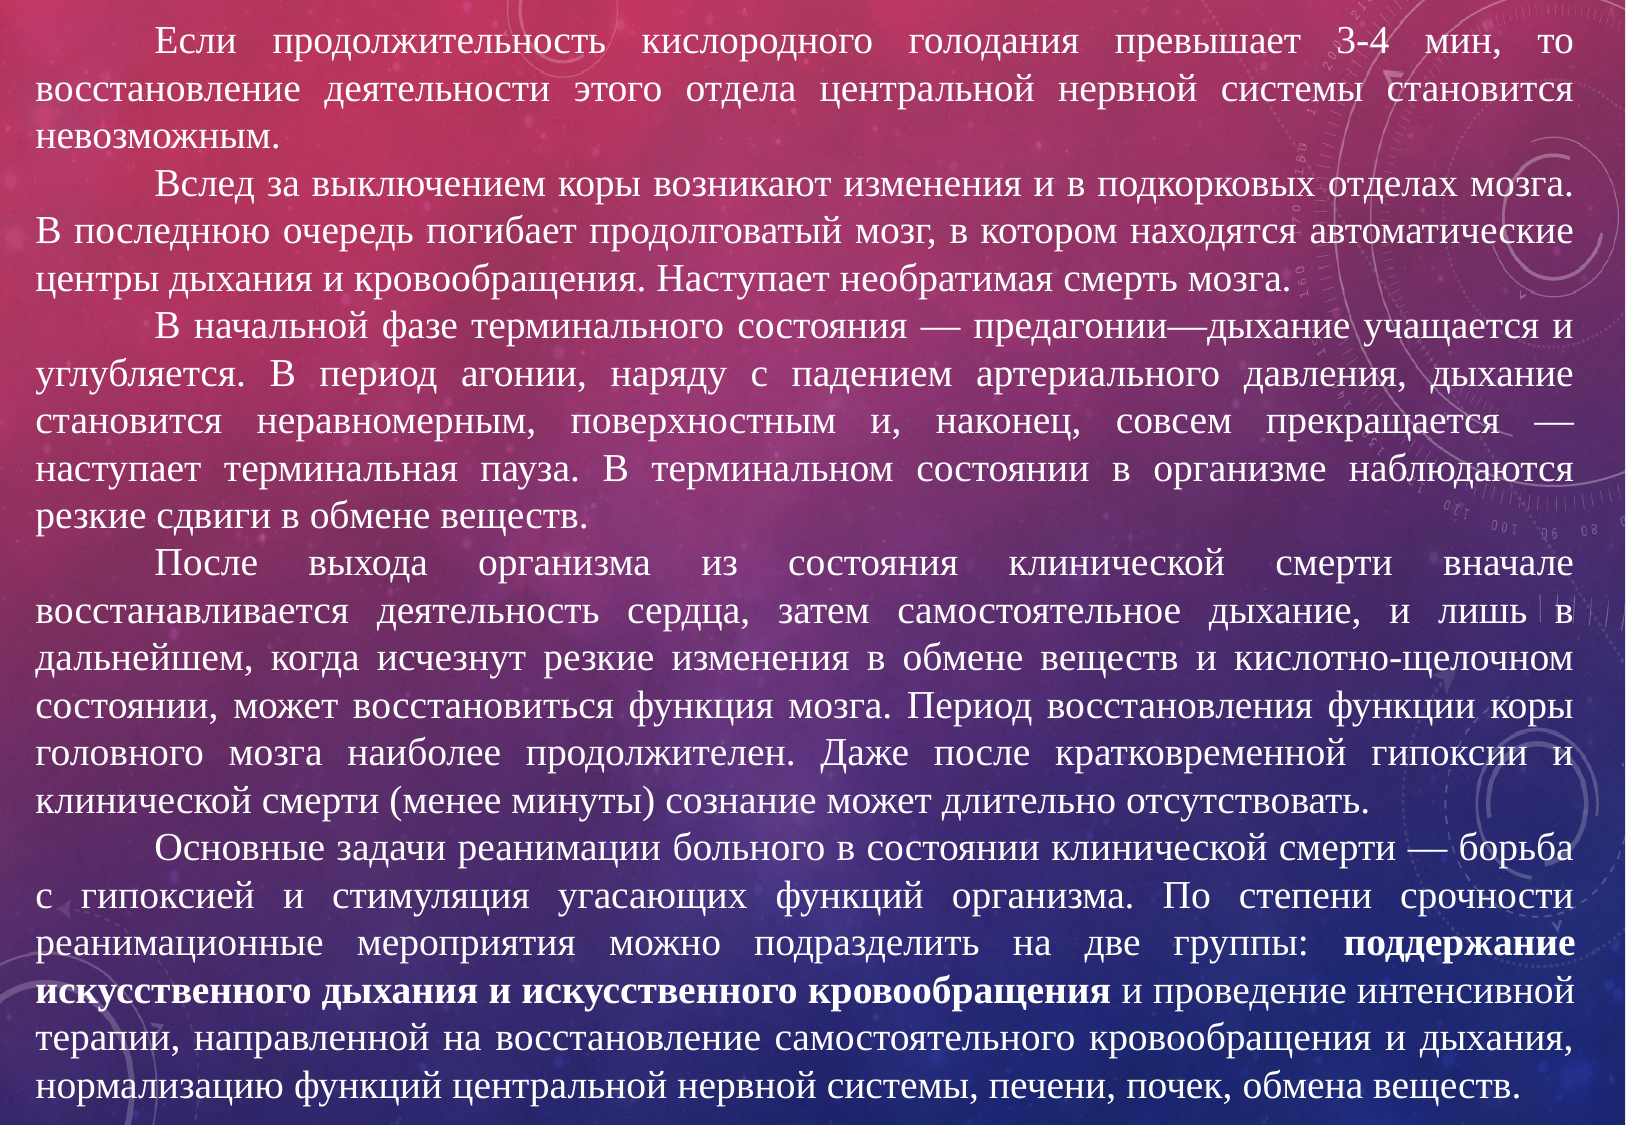

Если продолжительность кислородного голодания превышает 3-4 мин, то восстановление деятельности этого отдела центральной нервной системы становится невозможным.
Вслед за выключением коры возникают изменения и в подкорковых отделах мозга. В последнюю очередь погибает продолговатый мозг, в котором находятся автоматические центры дыхания и кровообращения. Наступает необратимая смерть мозга.
В начальной фазе терминального состояния — предагонии—дыхание учащается и углубляется. В период агонии, наряду с падением артериального давления, дыхание становится неравномерным, поверхностным и, наконец, совсем прекращается — наступает терминальная пауза. В терминальном состоянии в организме наблюдаются резкие сдвиги в обмене веществ.
После выхода организма из состояния клинической смерти вначале восстанавливается деятельность сердца, затем самостоятельное дыхание, и лишь в дальнейшем, когда исчезнут резкие изменения в обмене веществ и кислотно-щелочном состоянии, может восстановиться функция мозга. Период восстановления функции коры головного мозга наиболее продолжителен. Даже после кратковременной гипоксии и клинической смерти (менее минуты) сознание может длительно отсутствовать.
Основные задачи реанимации больного в состоянии клинической смерти — борьба с гипоксией и стимуляция угасающих функций организма. По степени срочности реанимационные мероприятия можно подразделить на две группы: поддержание искусственного дыхания и искусственного кровообращения и проведение интенсивной терапии, направленной на восстановление самостоятельного кровообращения и дыхания, нормализацию функций центральной нервной системы, печени, почек, обмена веществ.